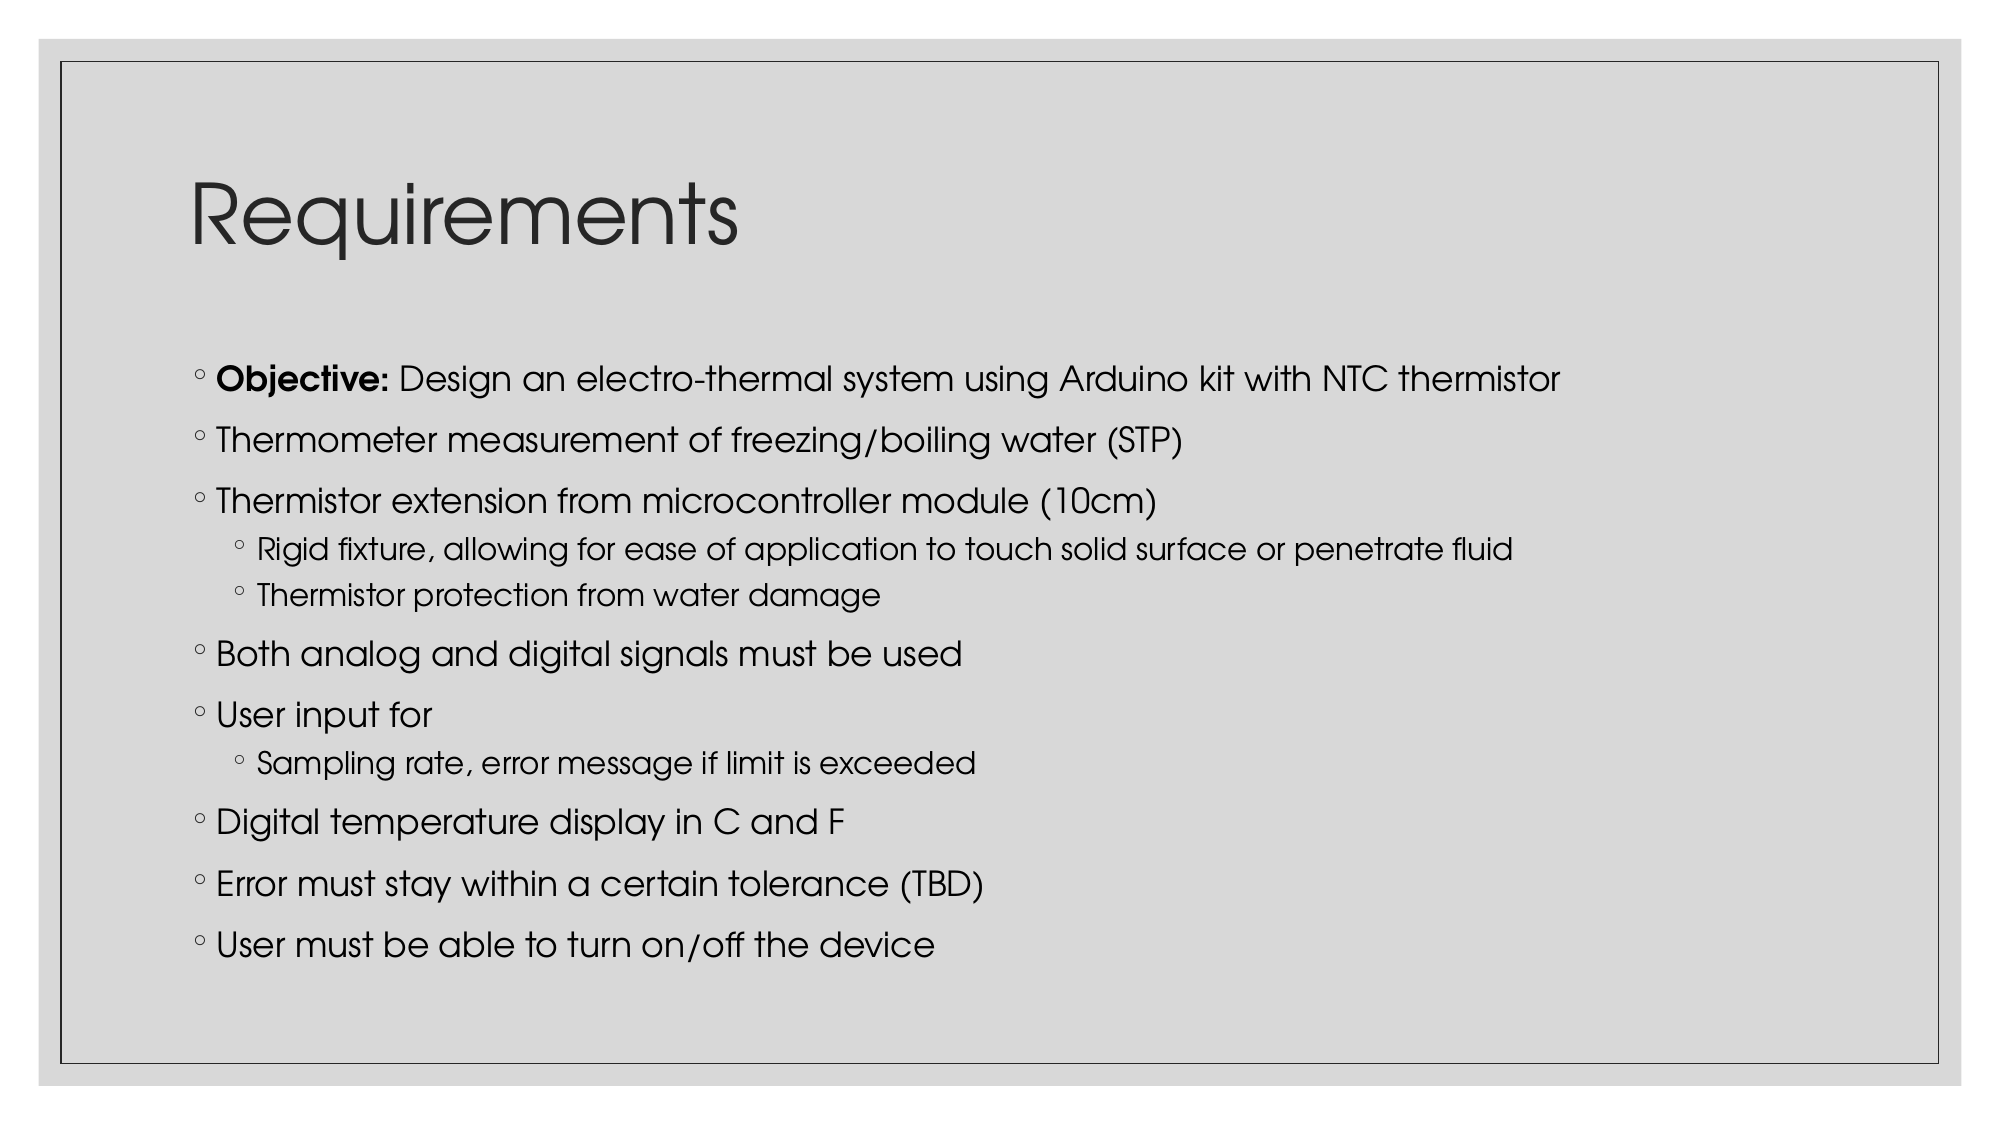

# Requirements
Objective: Design an electro-thermal system using Arduino kit with NTC thermistor
Thermometer measurement of freezing/boiling water (STP)
Thermistor extension from microcontroller module (10cm)
Rigid fixture, allowing for ease of application to touch solid surface or penetrate fluid
Thermistor protection from water damage
Both analog and digital signals must be used
User input for
Sampling rate, error message if limit is exceeded
Digital temperature display in C and F
Error must stay within a certain tolerance (TBD)
User must be able to turn on/off the device